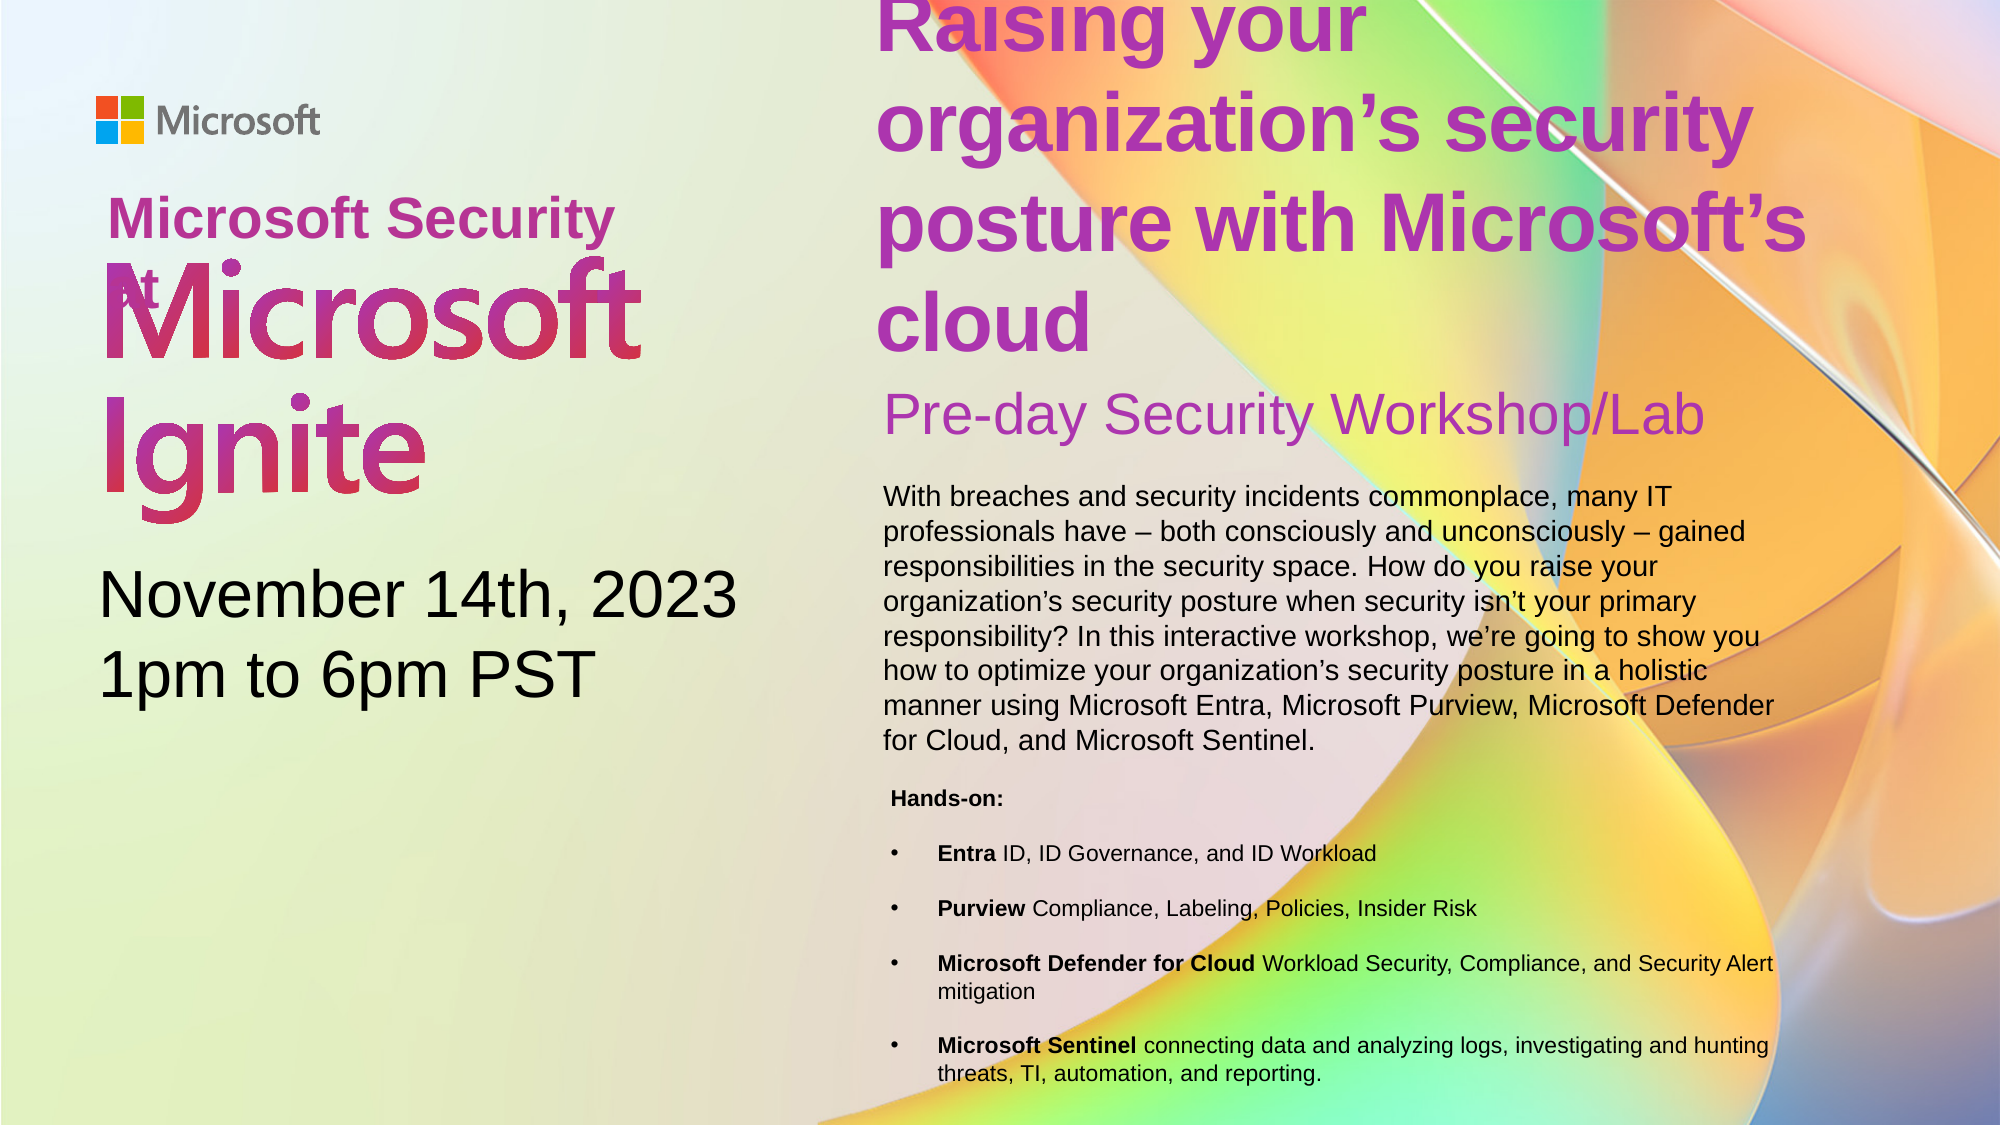

# Raising your organization’s security posture with Microsoft’s cloud
Microsoft Security at

Pre-day Security Workshop/Lab
With breaches and security incidents commonplace, many IT professionals have – both consciously and unconsciously – gained responsibilities in the security space. How do you raise your organization’s security posture when security isn’t your primary responsibility? In this interactive workshop, we’re going to show you how to optimize your organization’s security posture in a holistic manner using Microsoft Entra, Microsoft Purview, Microsoft Defender for Cloud, and Microsoft Sentinel.
November 14th, 2023
1pm to 6pm PST
Hands-on:

Entra ID, ID Governance, and ID Workload

Purview Compliance, Labeling, Policies, Insider Risk

Microsoft Defender for Cloud Workload Security, Compliance, and Security Alert mitigation

Microsoft Sentinel connecting data and analyzing logs, investigating and hunting threats, TI, automation, and reporting.